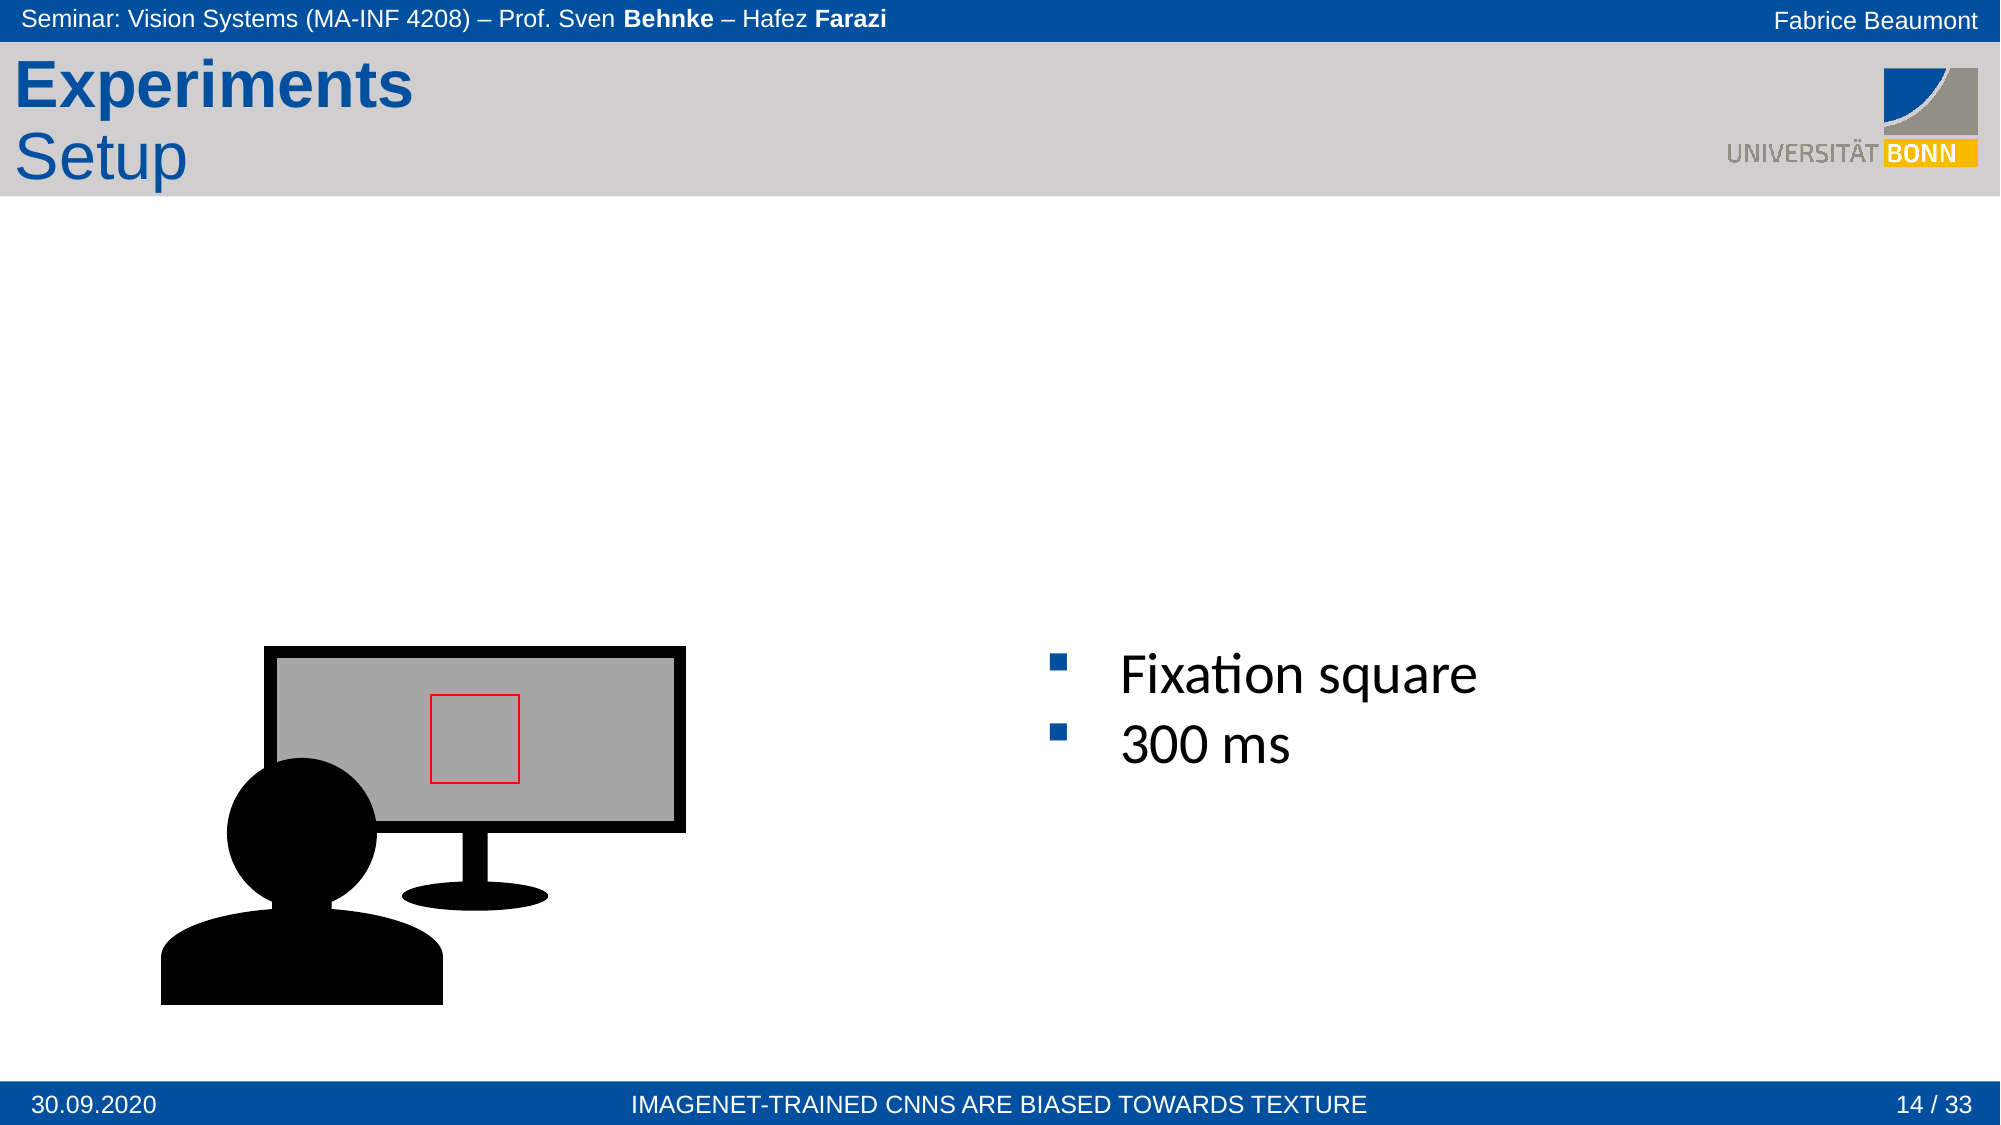

Experiments
Setup

Fixation square
300 ms

14 / 33